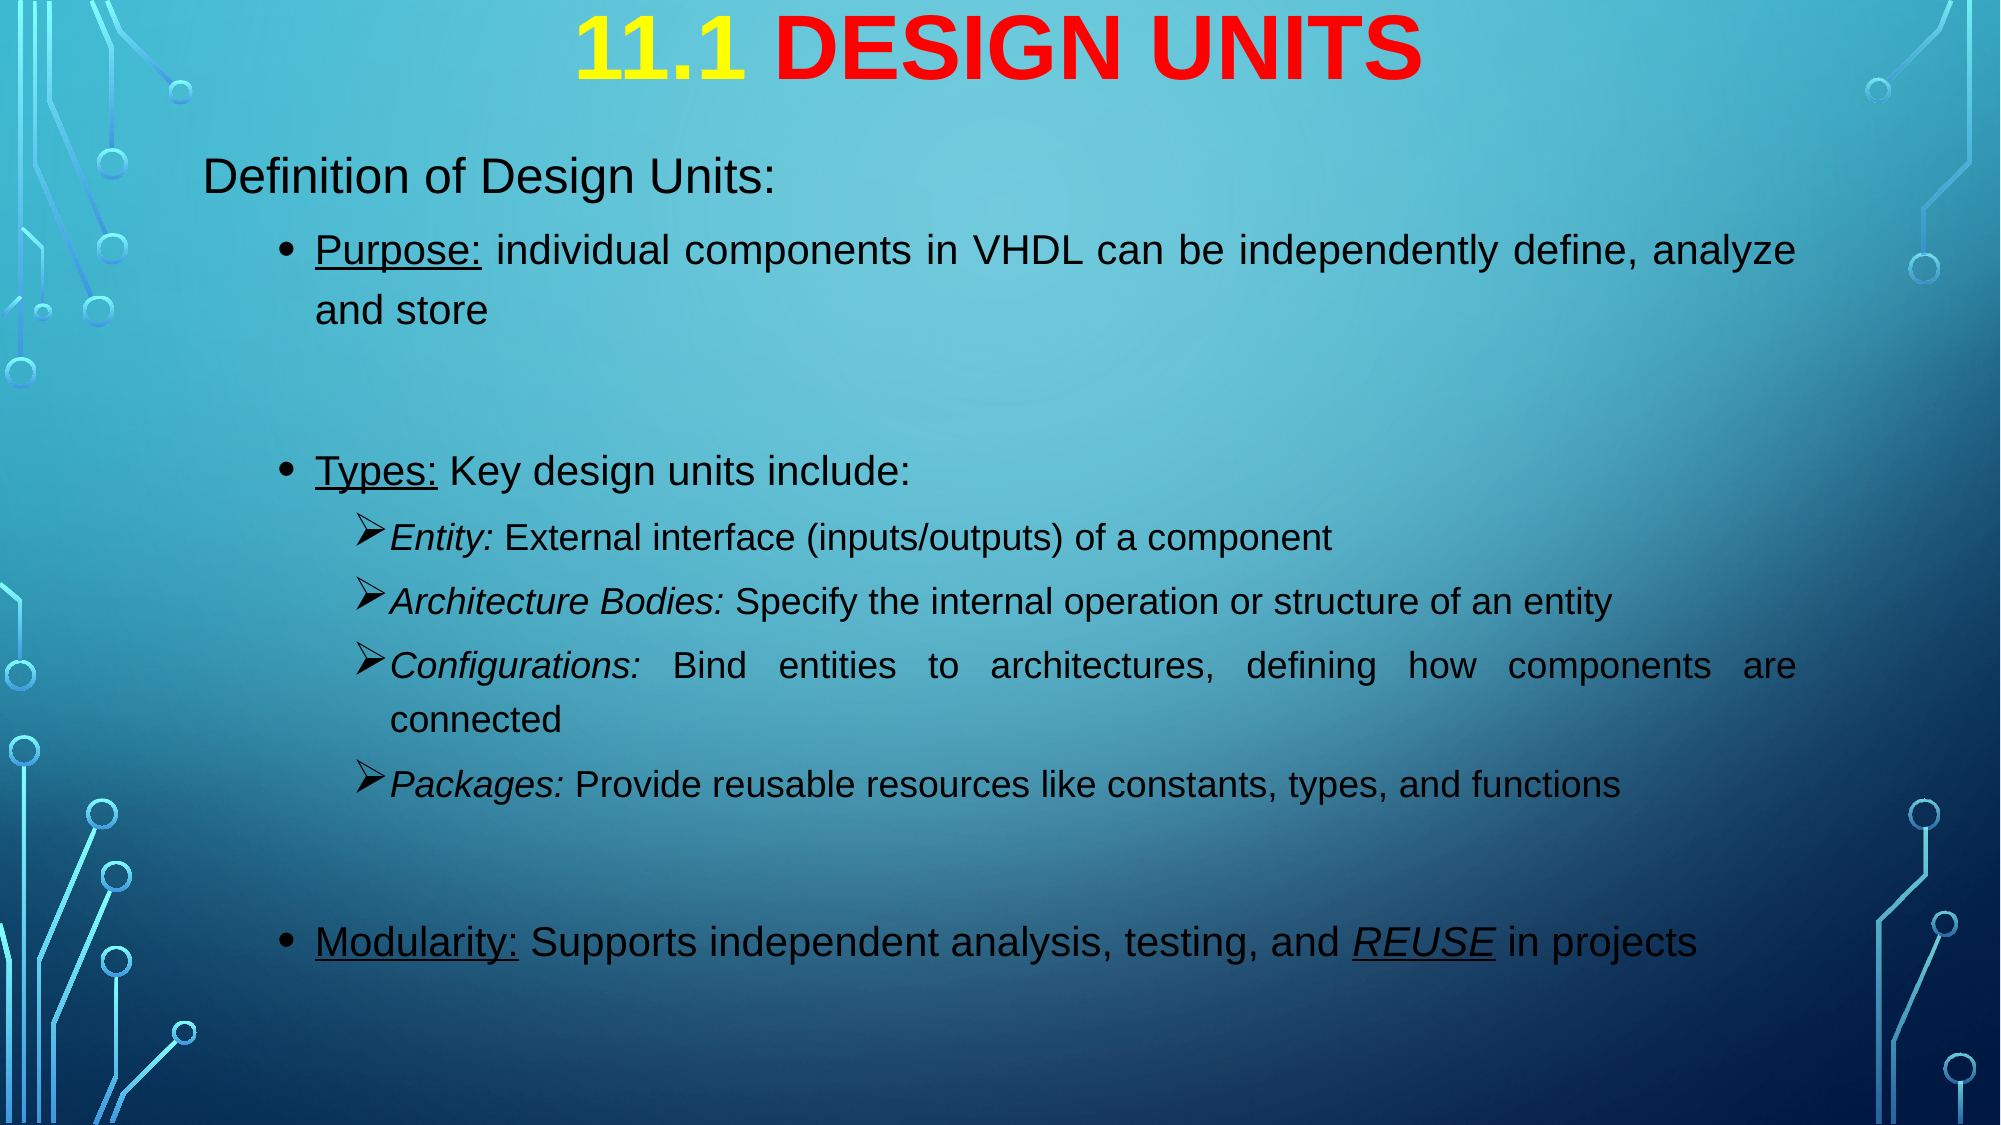

# 11.1 DesIgn unıts
Definition of Design Units:
Purpose: individual components in VHDL can be independently define, analyze and store

Types: Key design units include:
Entity: External interface (inputs/outputs) of a component
Architecture Bodies: Specify the internal operation or structure of an entity
Configurations: Bind entities to architectures, defining how components are connected
Packages: Provide reusable resources like constants, types, and functions

Modularity: Supports independent analysis, testing, and REUSE in projects